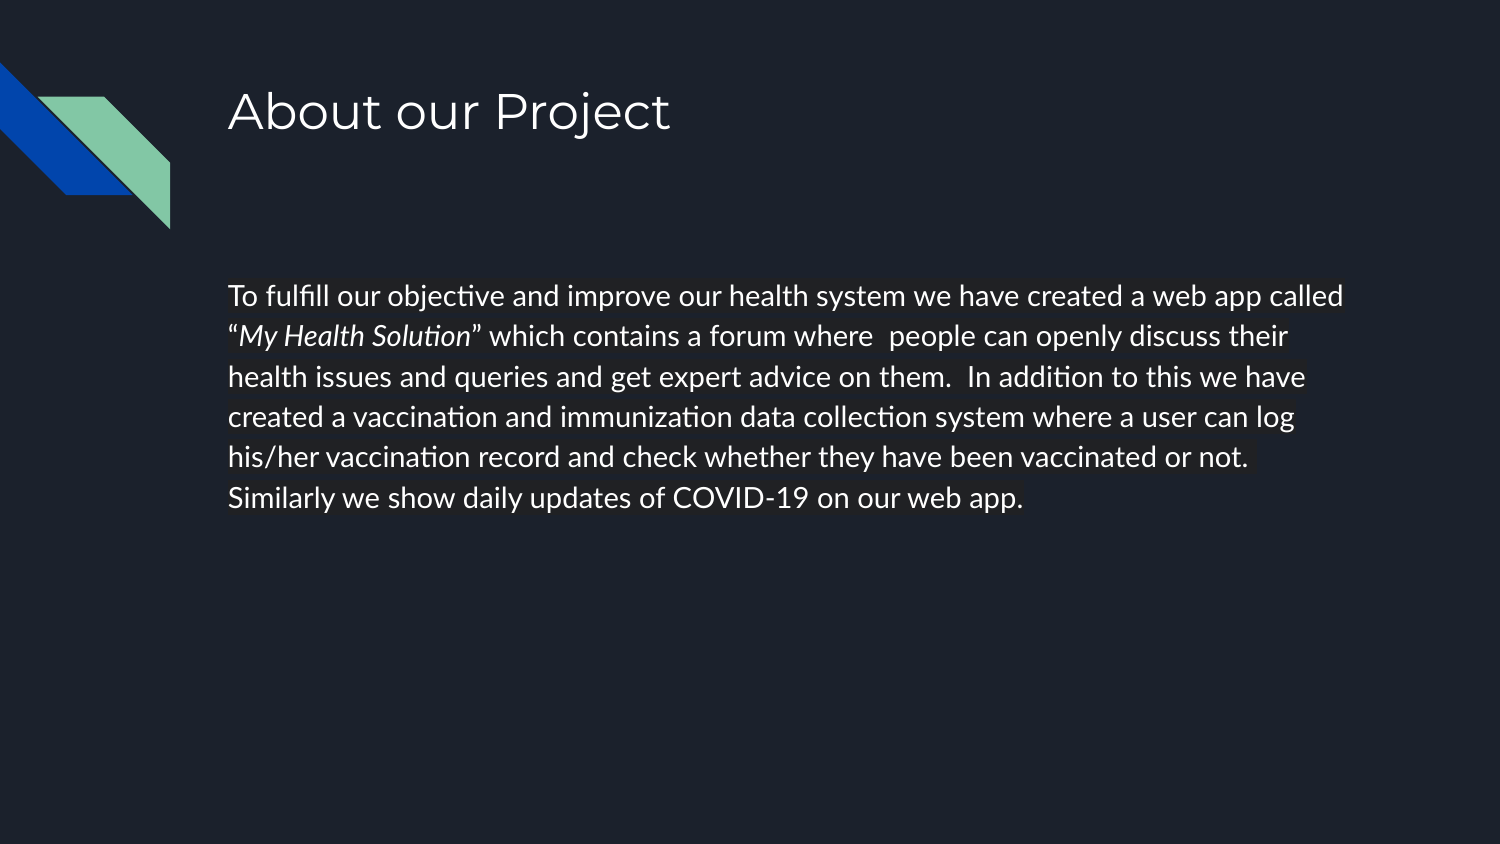

# About our Project
To fulfill our objective and improve our health system we have created a web app called “My Health Solution” which contains a forum where  people can openly discuss their health issues and queries and get expert advice on them.  In addition to this we have created a vaccination and immunization data collection system where a user can log his/her vaccination record and check whether they have been vaccinated or not.  Similarly we show daily updates of COVID-19 on our web app.